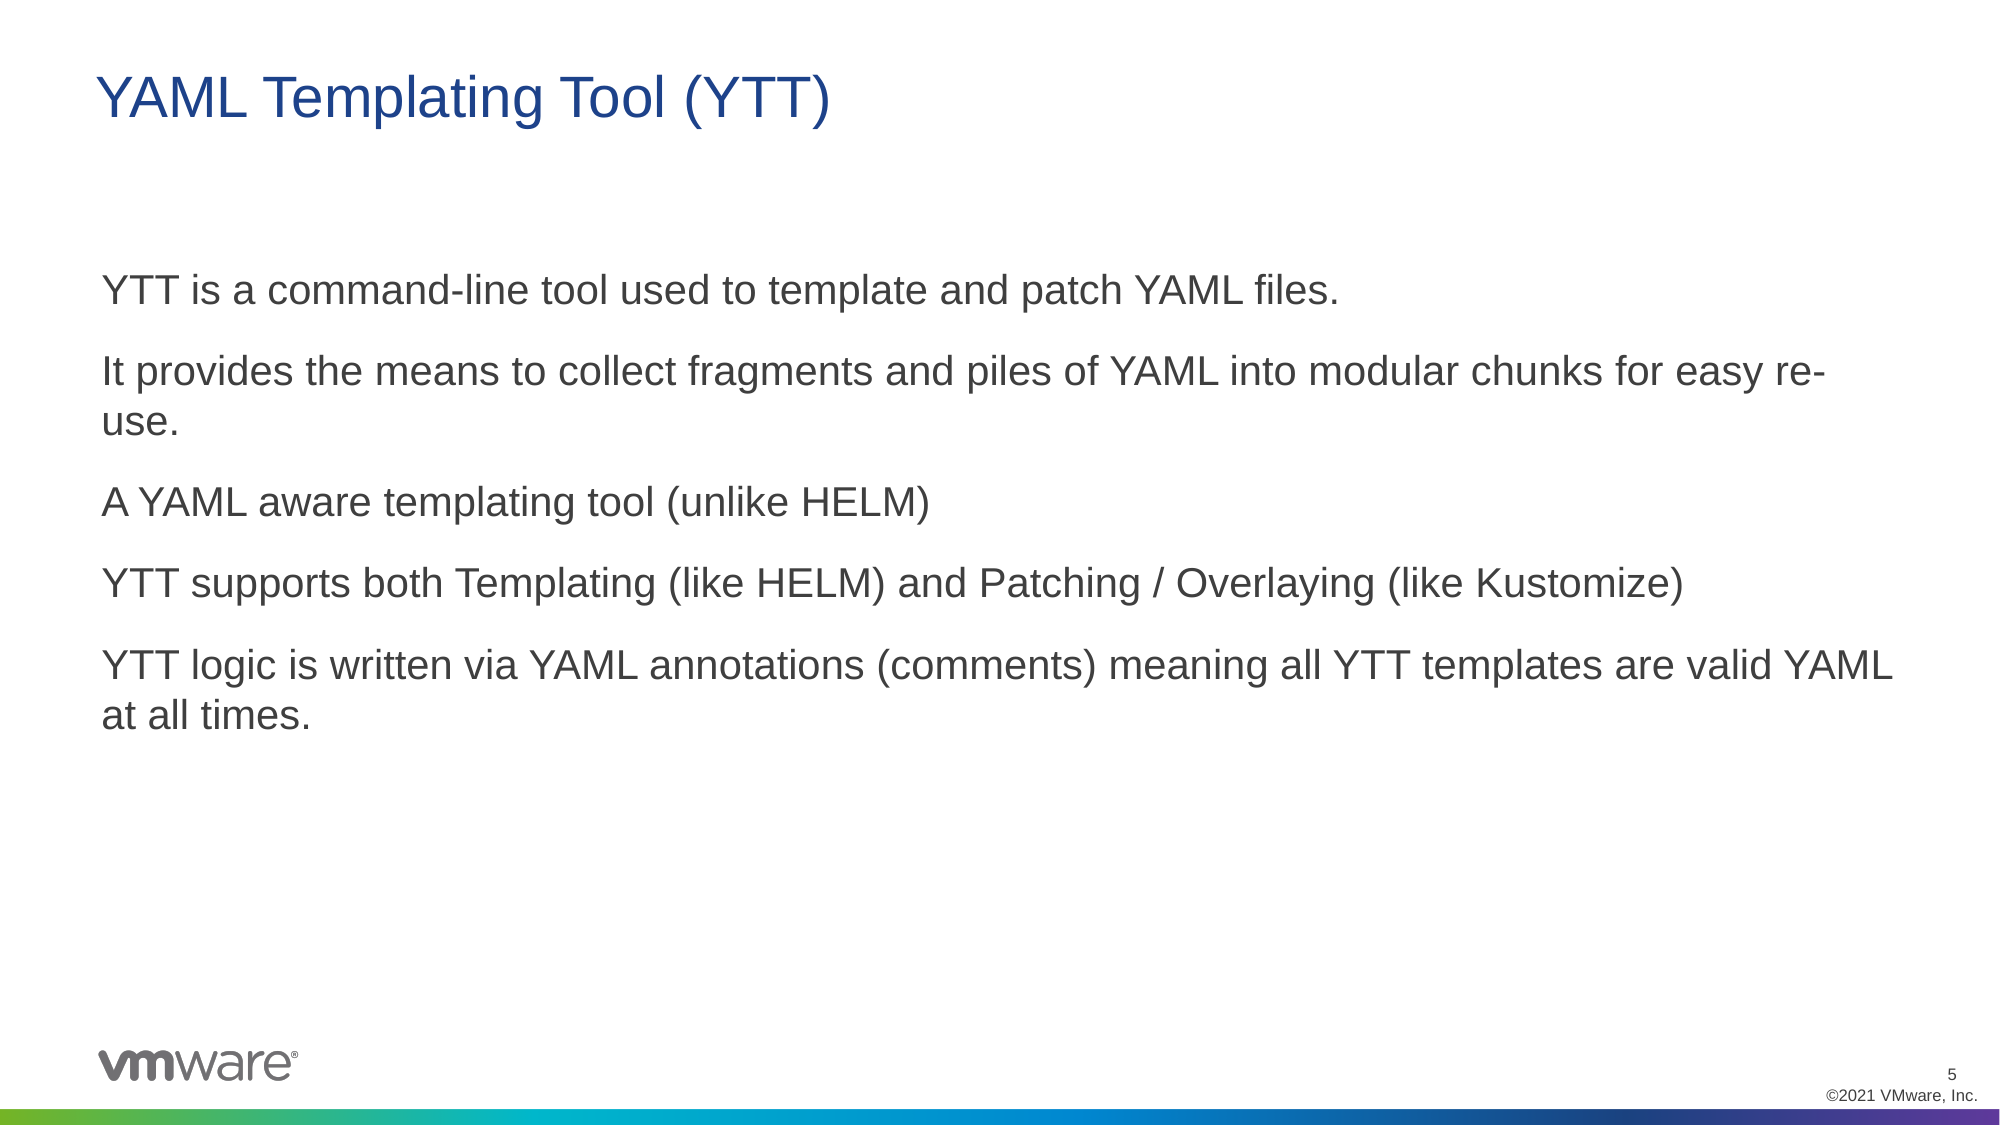

# YAML Templating Tool (YTT)
YTT is a command-line tool used to template and patch YAML files.
It provides the means to collect fragments and piles of YAML into modular chunks for easy re-use.
A YAML aware templating tool (unlike HELM)
YTT supports both Templating (like HELM) and Patching / Overlaying (like Kustomize)
YTT logic is written via YAML annotations (comments) meaning all YTT templates are valid YAML at all times.